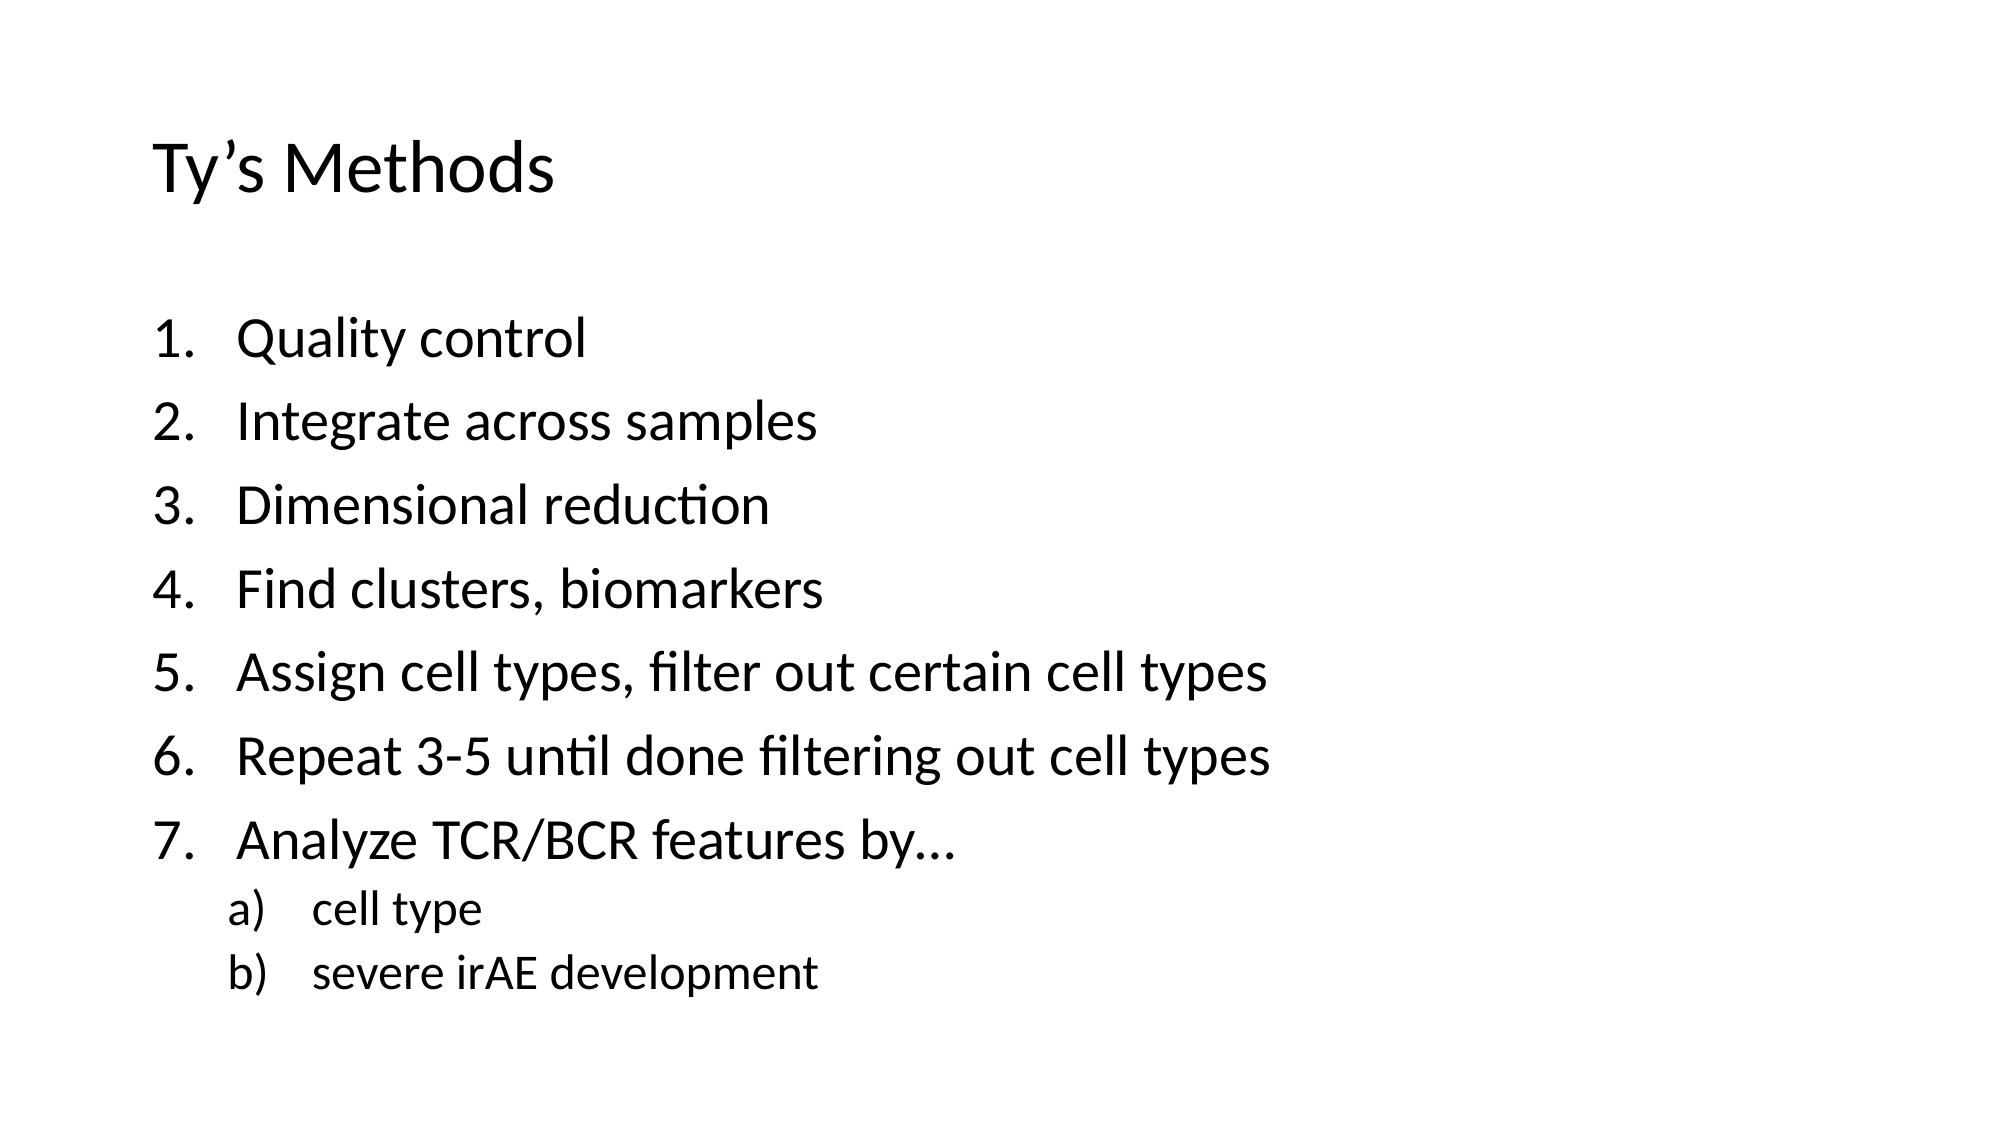

# Ty’s Methods
Quality control
Integrate across samples
Dimensional reduction
Find clusters, biomarkers
Assign cell types, filter out certain cell types
Repeat 3-5 until done filtering out cell types
Analyze TCR/BCR features by…
cell type
severe irAE development